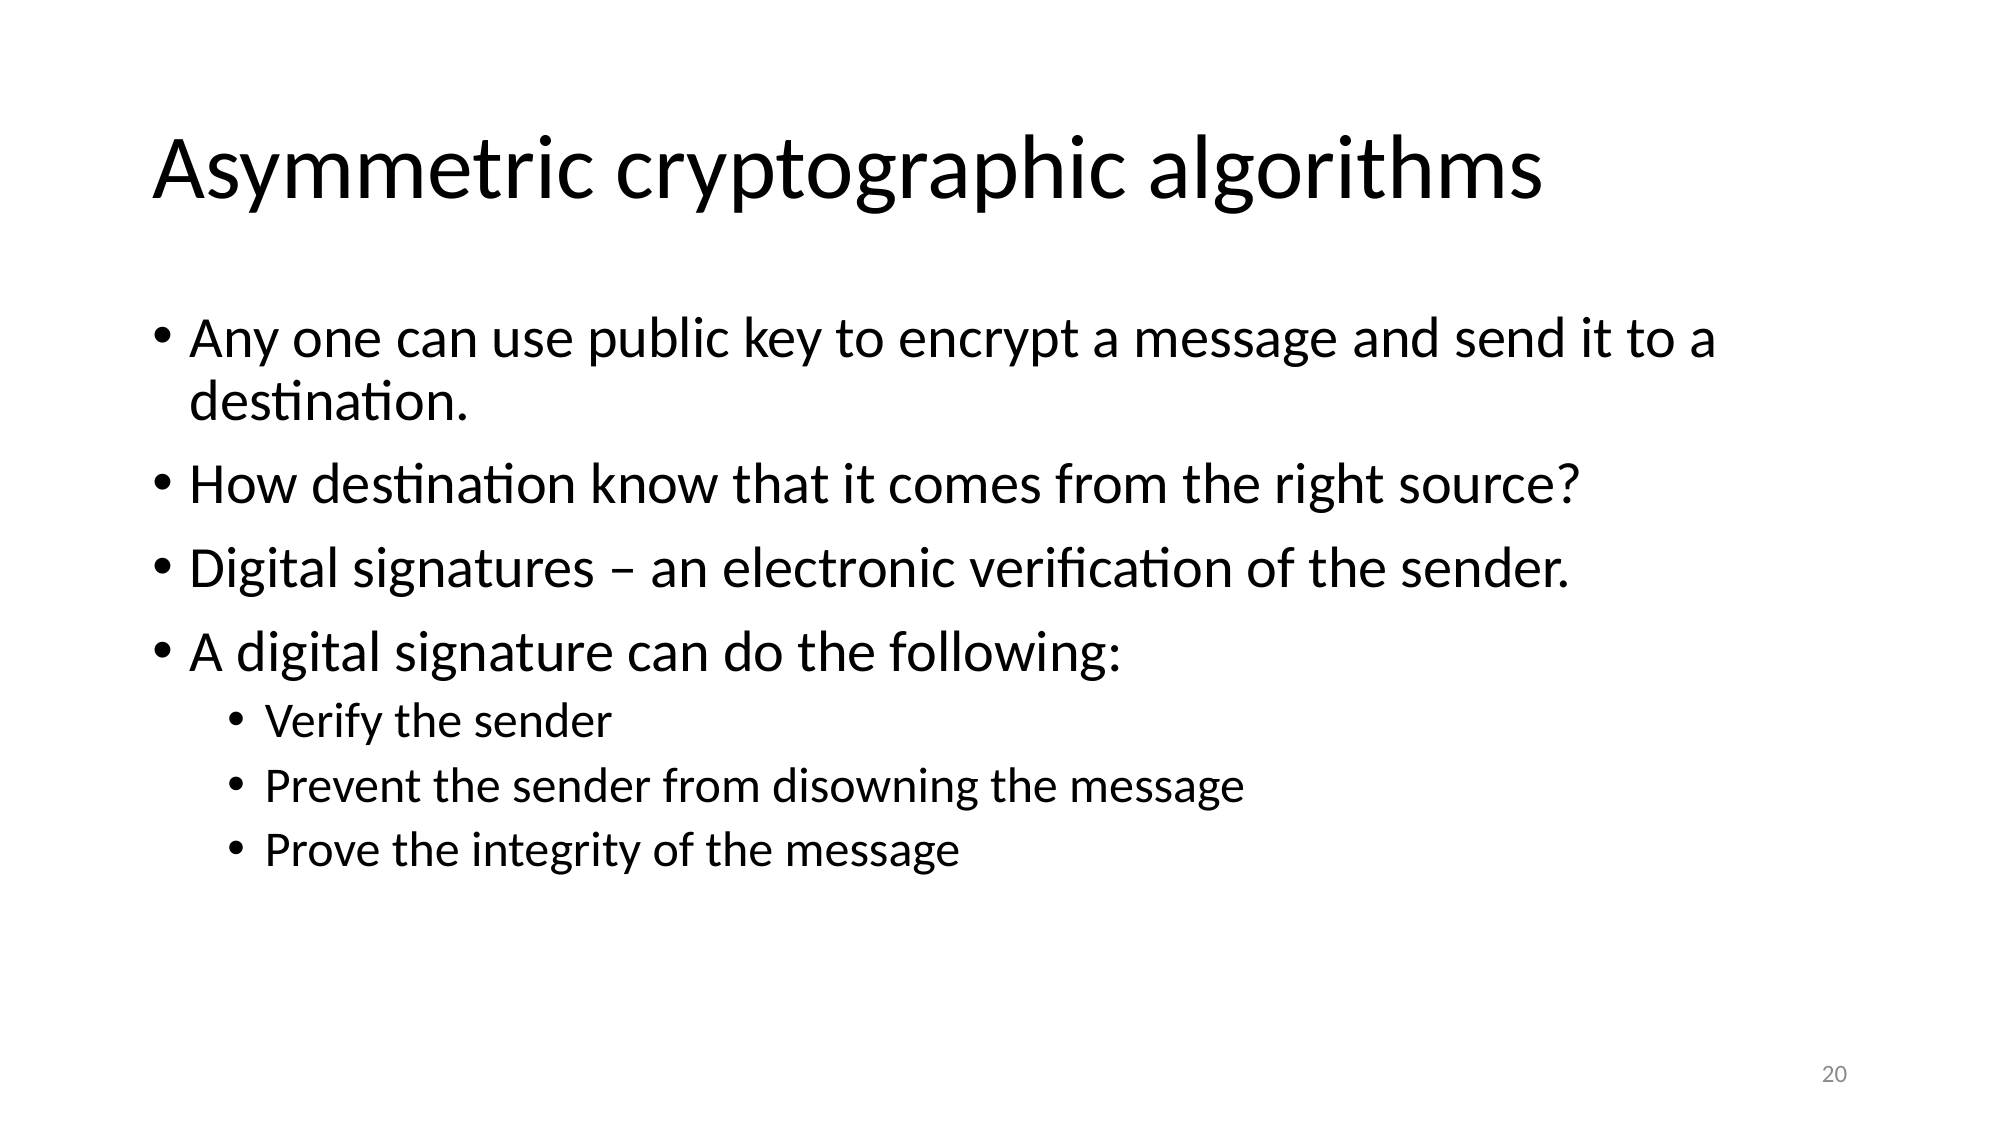

# Asymmetric cryptographic algorithms
Any one can use public key to encrypt a message and send it to a destination.
How destination know that it comes from the right source?
Digital signatures – an electronic verification of the sender.
A digital signature can do the following:
Verify the sender
Prevent the sender from disowning the message
Prove the integrity of the message
20